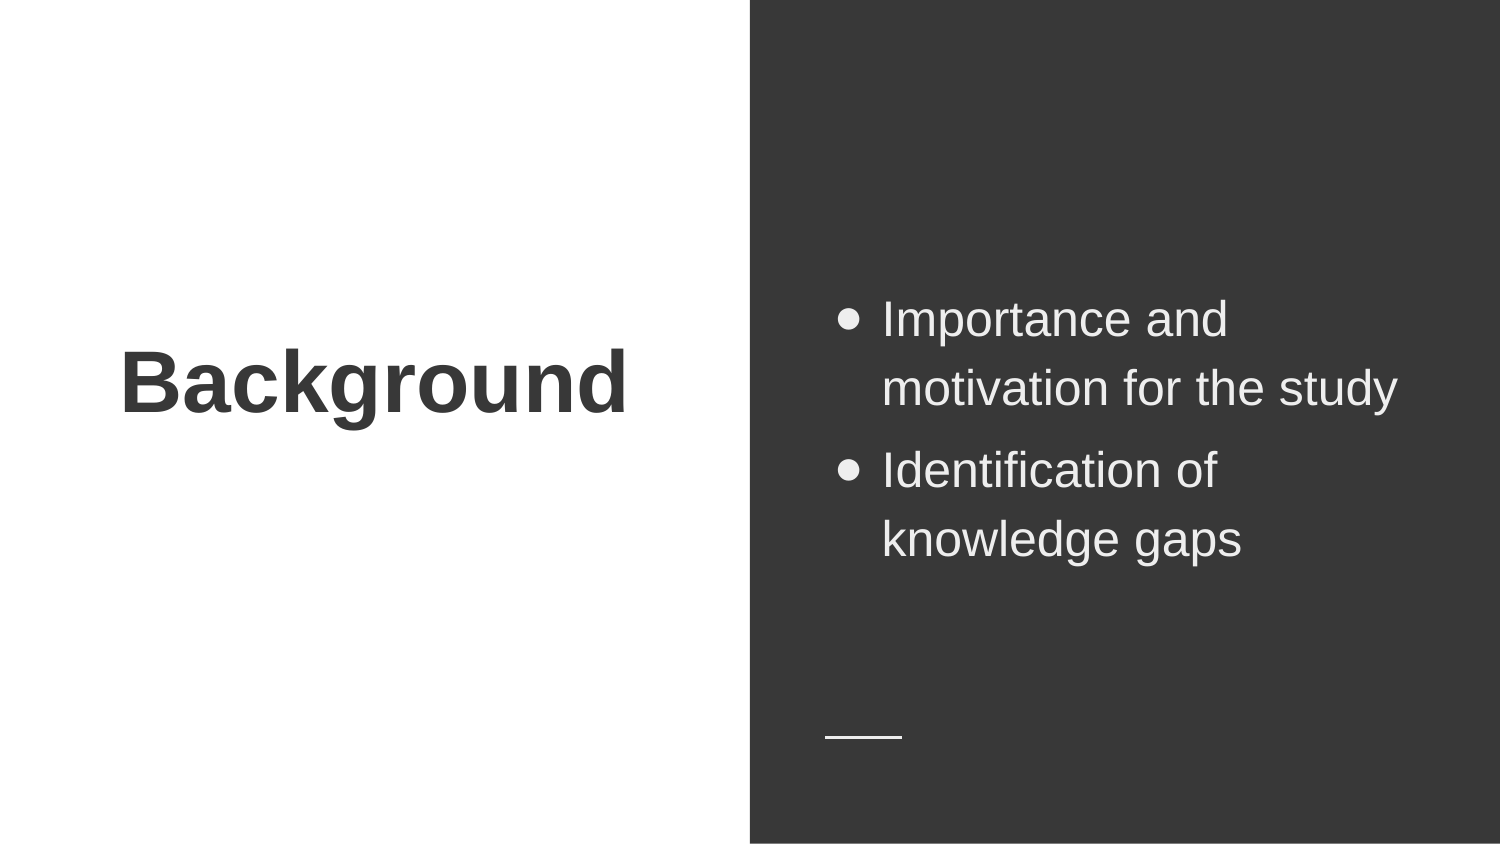

Importance and motivation for the study
Identification of knowledge gaps
# Background

2